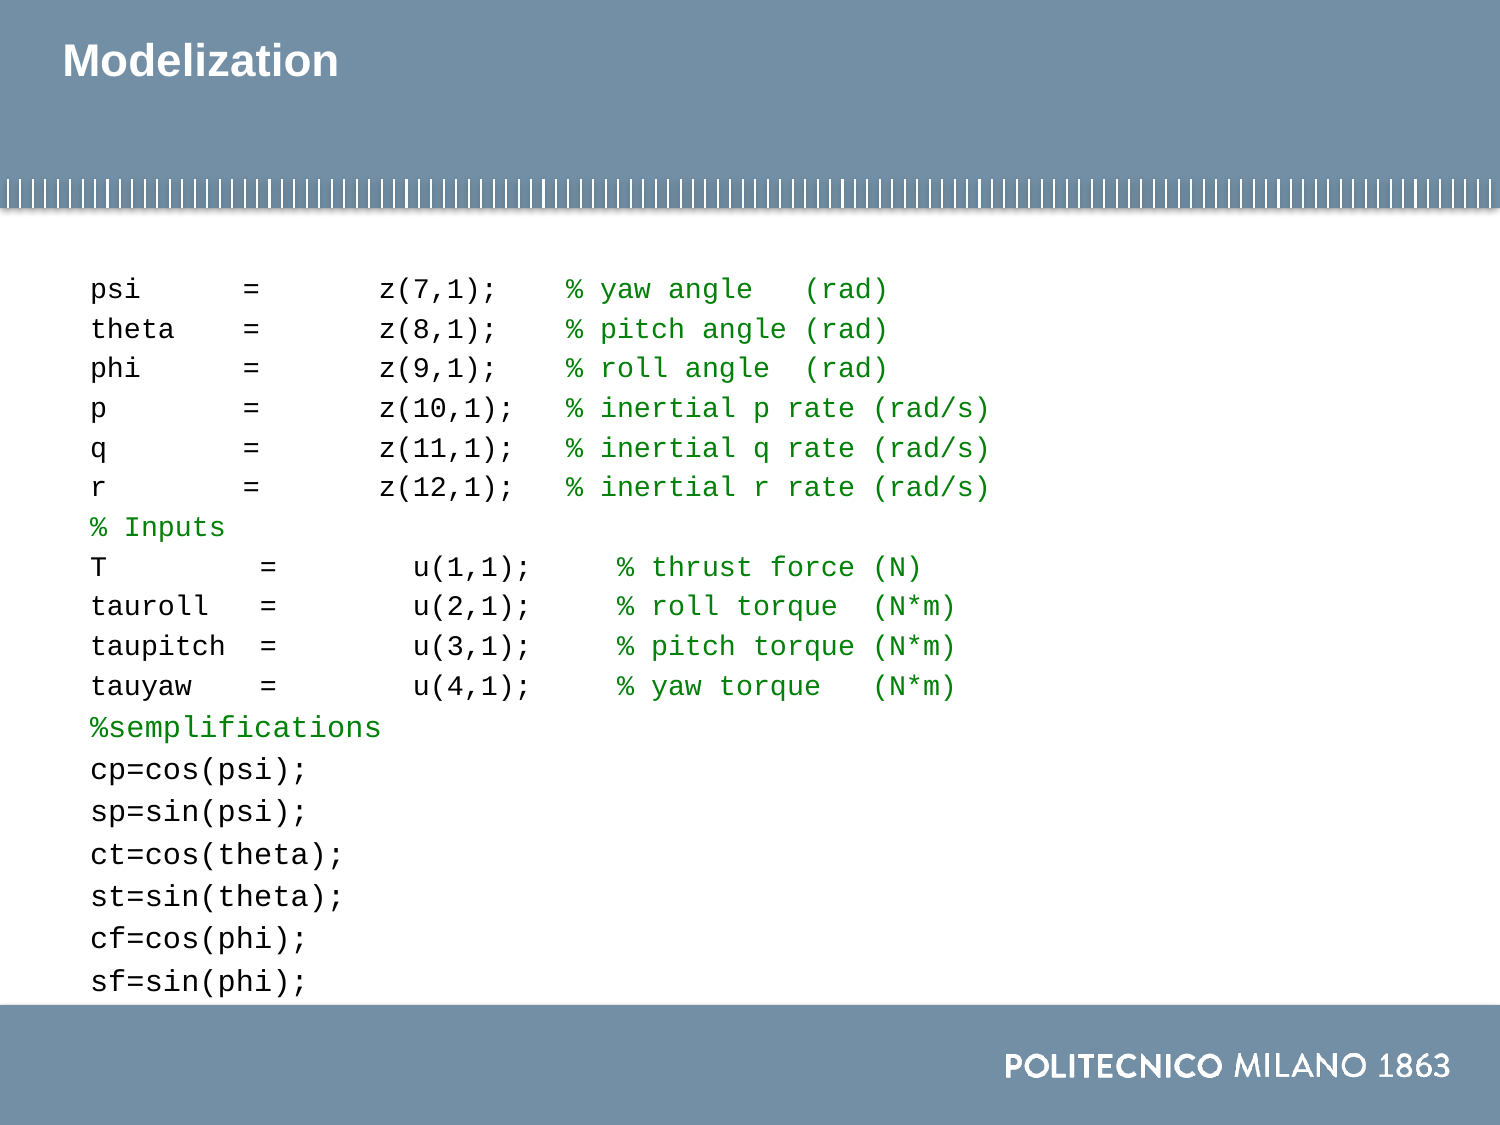

# Modelization
psi      =       z(7,1);    % yaw angle   (rad)
theta    =       z(8,1);    % pitch angle (rad)
phi      =       z(9,1);    % roll angle  (rad)
p        =       z(10,1);   % inertial p rate (rad/s)
q        =       z(11,1);   % inertial q rate (rad/s)
r        =       z(12,1);   % inertial r rate (rad/s)
% Inputs
T         =        u(1,1);     % thrust force (N)
tauroll   =        u(2,1);     % roll torque  (N*m)
taupitch  =        u(3,1);     % pitch torque (N*m)
tauyaw    =        u(4,1);     % yaw torque   (N*m)
%semplifications
cp=cos(psi);
sp=sin(psi);
ct=cos(theta);
st=sin(theta);
cf=cos(phi);
sf=sin(phi);